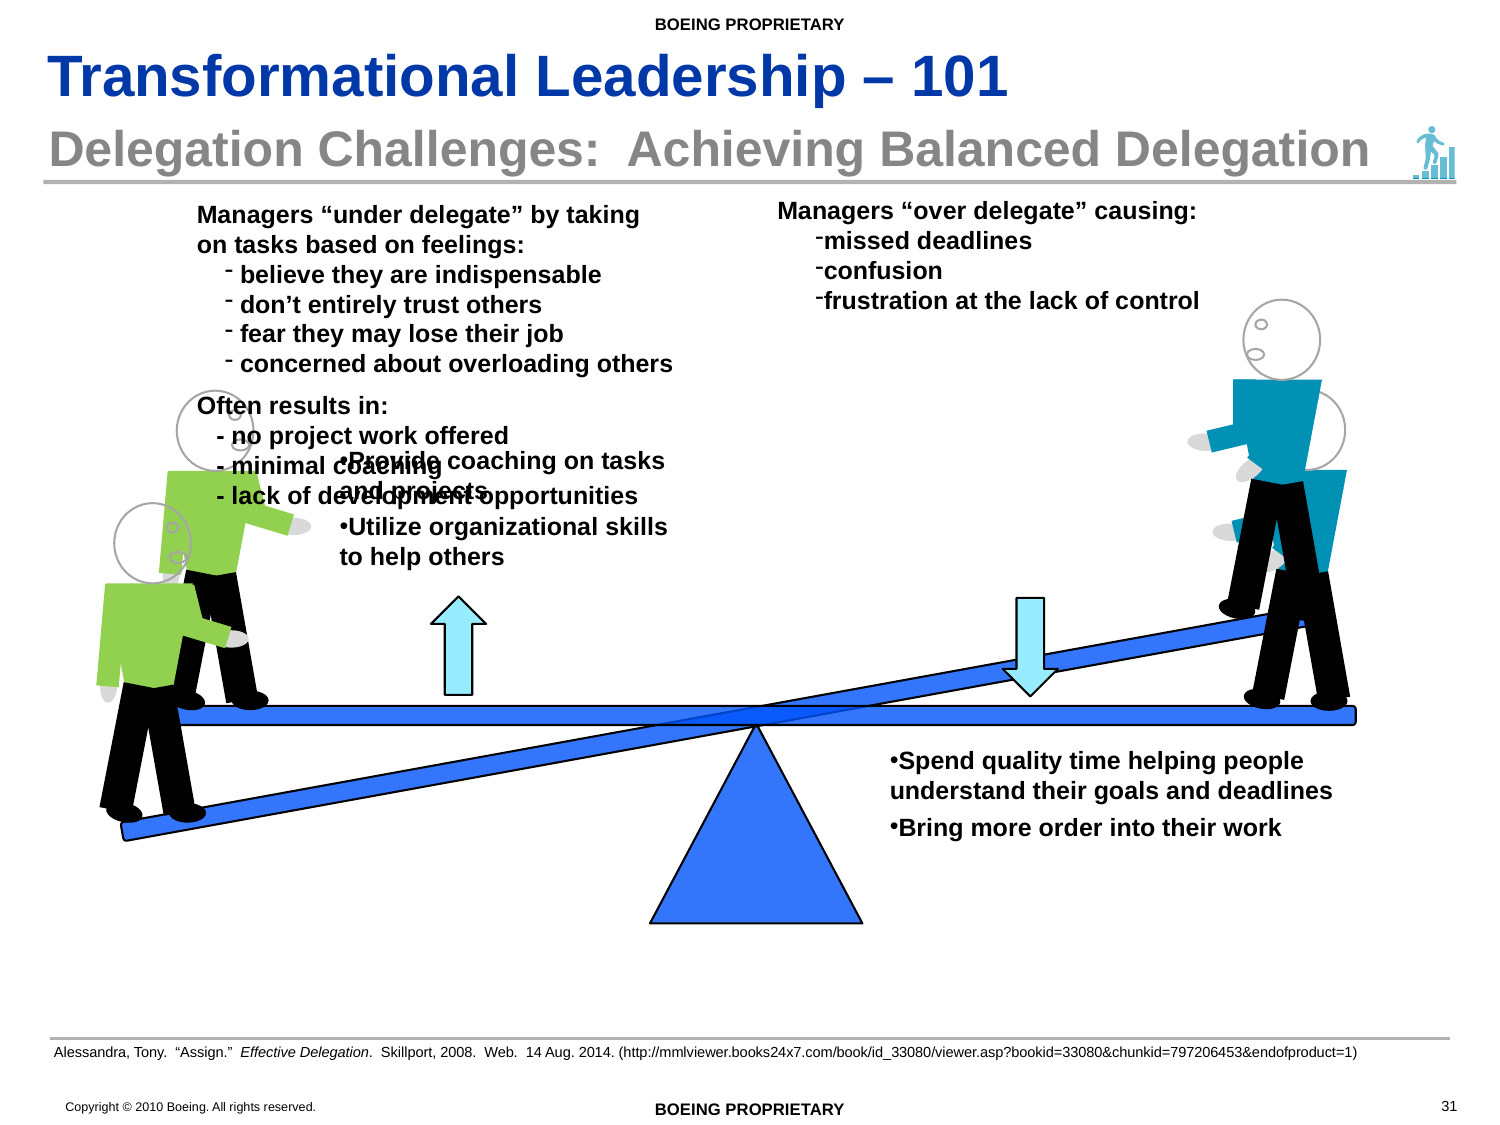

# Delegation Challenges:  Achieving Balanced Delegation
Managers “over delegate” causing:
missed deadlines
confusion
frustration at the lack of control
Managers “under delegate” by taking   on tasks based on feelings:
 believe they are indispensable
 don’t entirely trust others
 fear they may lose their job
 concerned about overloading others

Often results in:
- no project work offered
- minimal coaching
- lack of development opportunities

Provide coaching on tasks and projects
Utilize organizational skills to help others

Spend quality time helping people understand their goals and deadlines
Bring more order into their work
Alessandra, Tony.  “Assign.”  Effective Delegation.  Skillport, 2008.  Web.  14 Aug. 2014. (http://mmlviewer.books24x7.com/book/id_33080/viewer.asp?bookid=33080&chunkid=797206453&endofproduct=1)
31